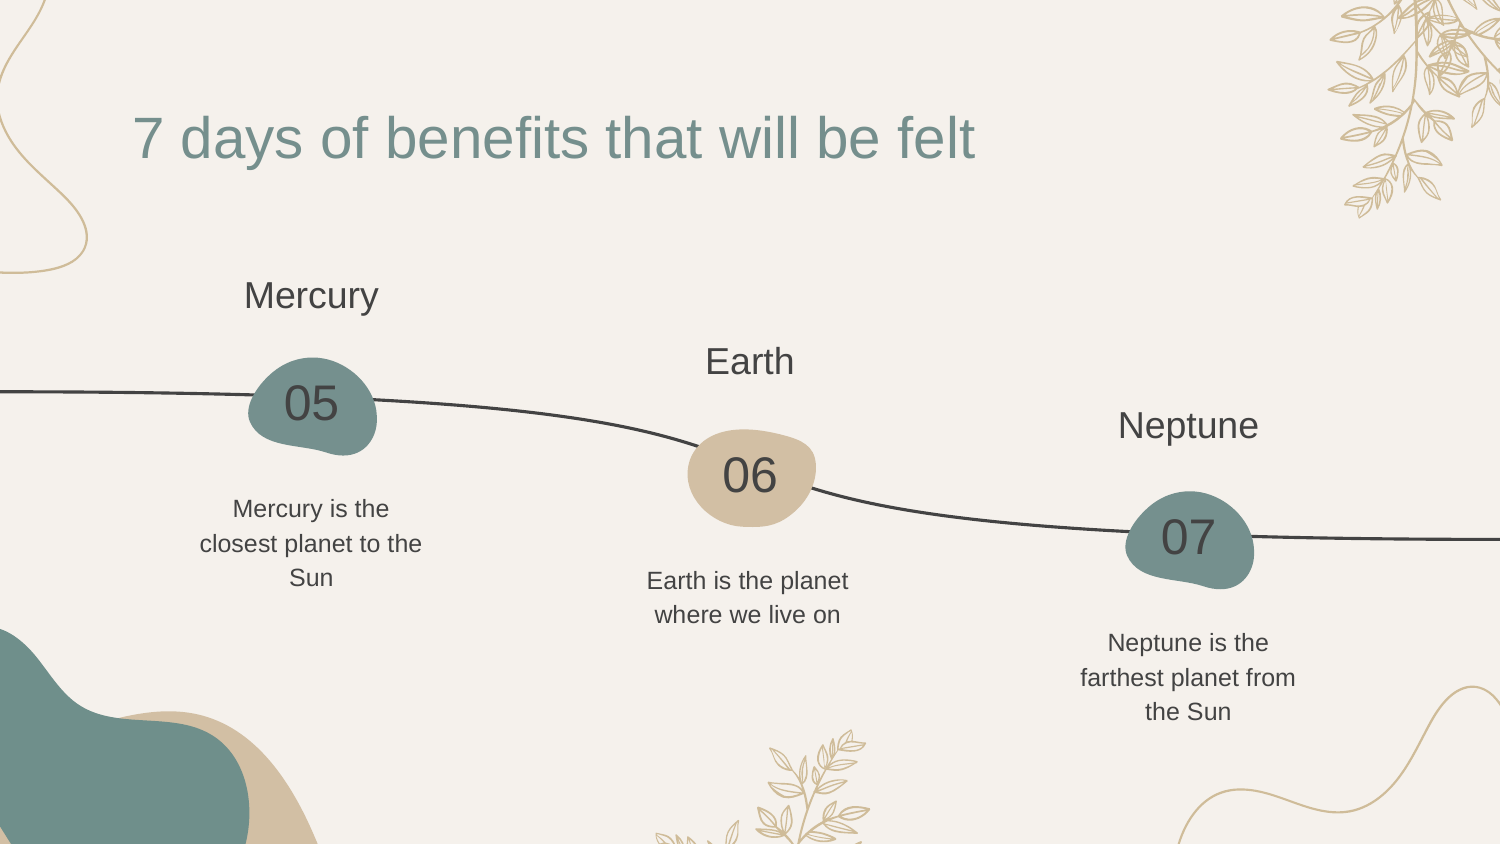

# 7 days of benefits that will be felt
Mercury
Earth

05
Neptune

06
Mercury is the closest planet to the Sun

07
Earth is the planet where we live on
Neptune is the farthest planet from the Sun